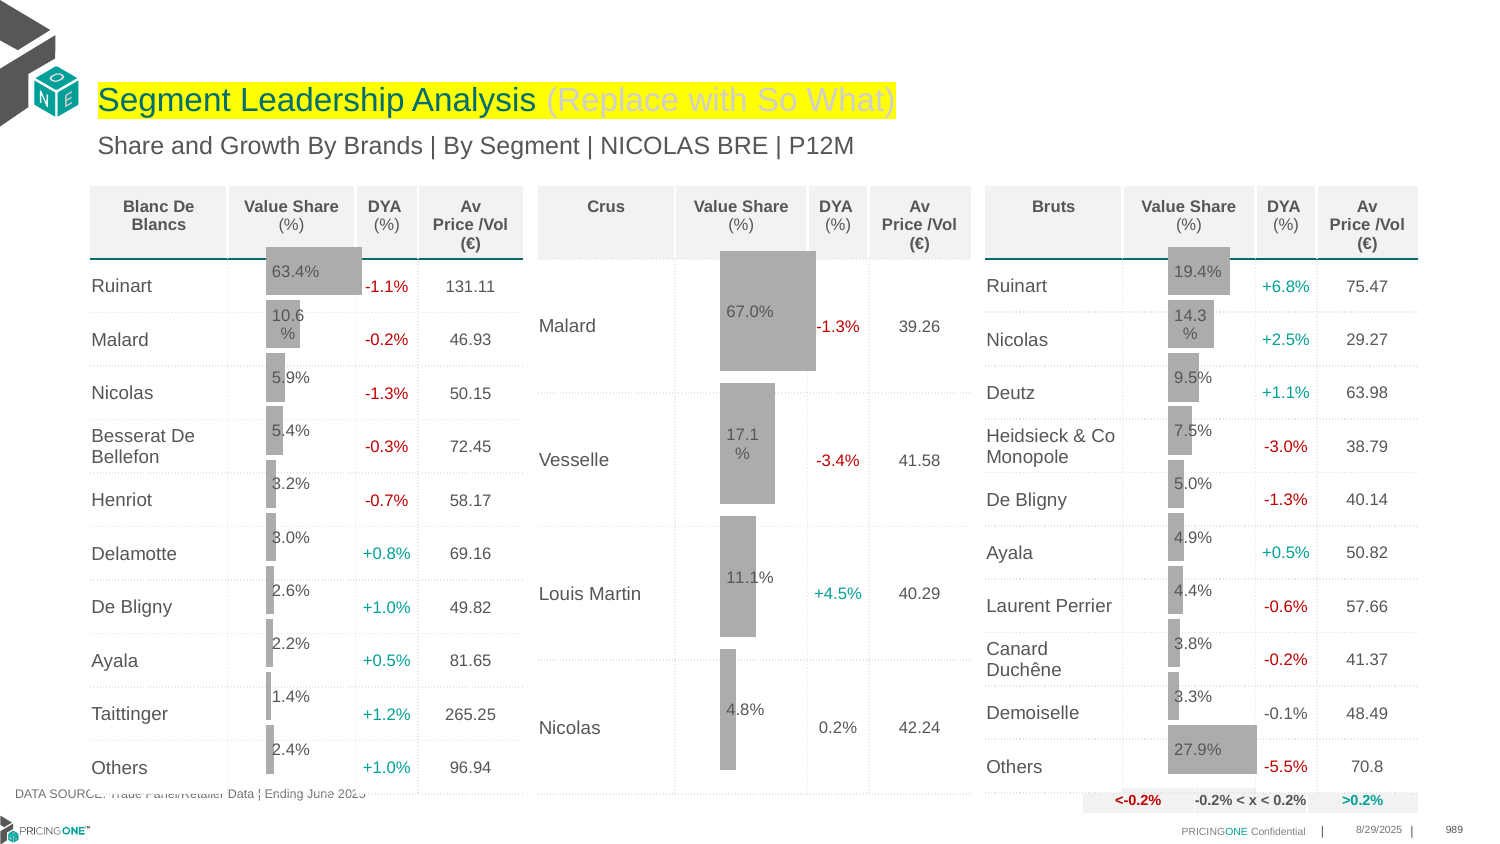

# Segment Leadership Analysis (Replace with So What)
Share and Growth By Brands | By Segment | NICOLAS BRE | P12M
| Crus | Value Share (%) | DYA (%) | Av Price /Vol (€) |
| --- | --- | --- | --- |
| Malard |  | -1.3% | 39.26 |
| Vesselle |  | -3.4% | 41.58 |
| Louis Martin |  | +4.5% | 40.29 |
| Nicolas |  | 0.2% | 42.24 |
| Blanc De Blancs | Value Share (%) | DYA (%) | Av Price /Vol (€) |
| --- | --- | --- | --- |
| Ruinart |  | -1.1% | 131.11 |
| Malard |  | -0.2% | 46.93 |
| Nicolas |  | -1.3% | 50.15 |
| Besserat De Bellefon |  | -0.3% | 72.45 |
| Henriot |  | -0.7% | 58.17 |
| Delamotte |  | +0.8% | 69.16 |
| De Bligny |  | +1.0% | 49.82 |
| Ayala |  | +0.5% | 81.65 |
| Taittinger |  | +1.2% | 265.25 |
| Others |  | +1.0% | 96.94 |
| Bruts | Value Share (%) | DYA (%) | Av Price /Vol (€) |
| --- | --- | --- | --- |
| Ruinart |  | +6.8% | 75.47 |
| Nicolas |  | +2.5% | 29.27 |
| Deutz |  | +1.1% | 63.98 |
| Heidsieck & Co Monopole |  | -3.0% | 38.79 |
| De Bligny |  | -1.3% | 40.14 |
| Ayala |  | +0.5% | 50.82 |
| Laurent Perrier |  | -0.6% | 57.66 |
| Canard Duchêne |  | -0.2% | 41.37 |
| Demoiselle |  | -0.1% | 48.49 |
| Others |  | -5.5% | 70.8 |

### Chart

| Category | Blanc De Blancs | NICOLAS BRE |
|---|---|
| None | 0.6344373003356383 |

### Chart

| Category | Crus | NICOLAS BRE |
|---|---|
| None | 0.6699223004865297 |

### Chart

| Category | Bruts | NICOLAS BRE |
|---|---|
| None | 0.19447655415424353 |
DATA SOURCE: Trade Panel/Retailer Data | Ending June 2025
| <-0.2% | -0.2% < x < 0.2% | >0.2% |
| --- | --- | --- |

8/29/2025
989